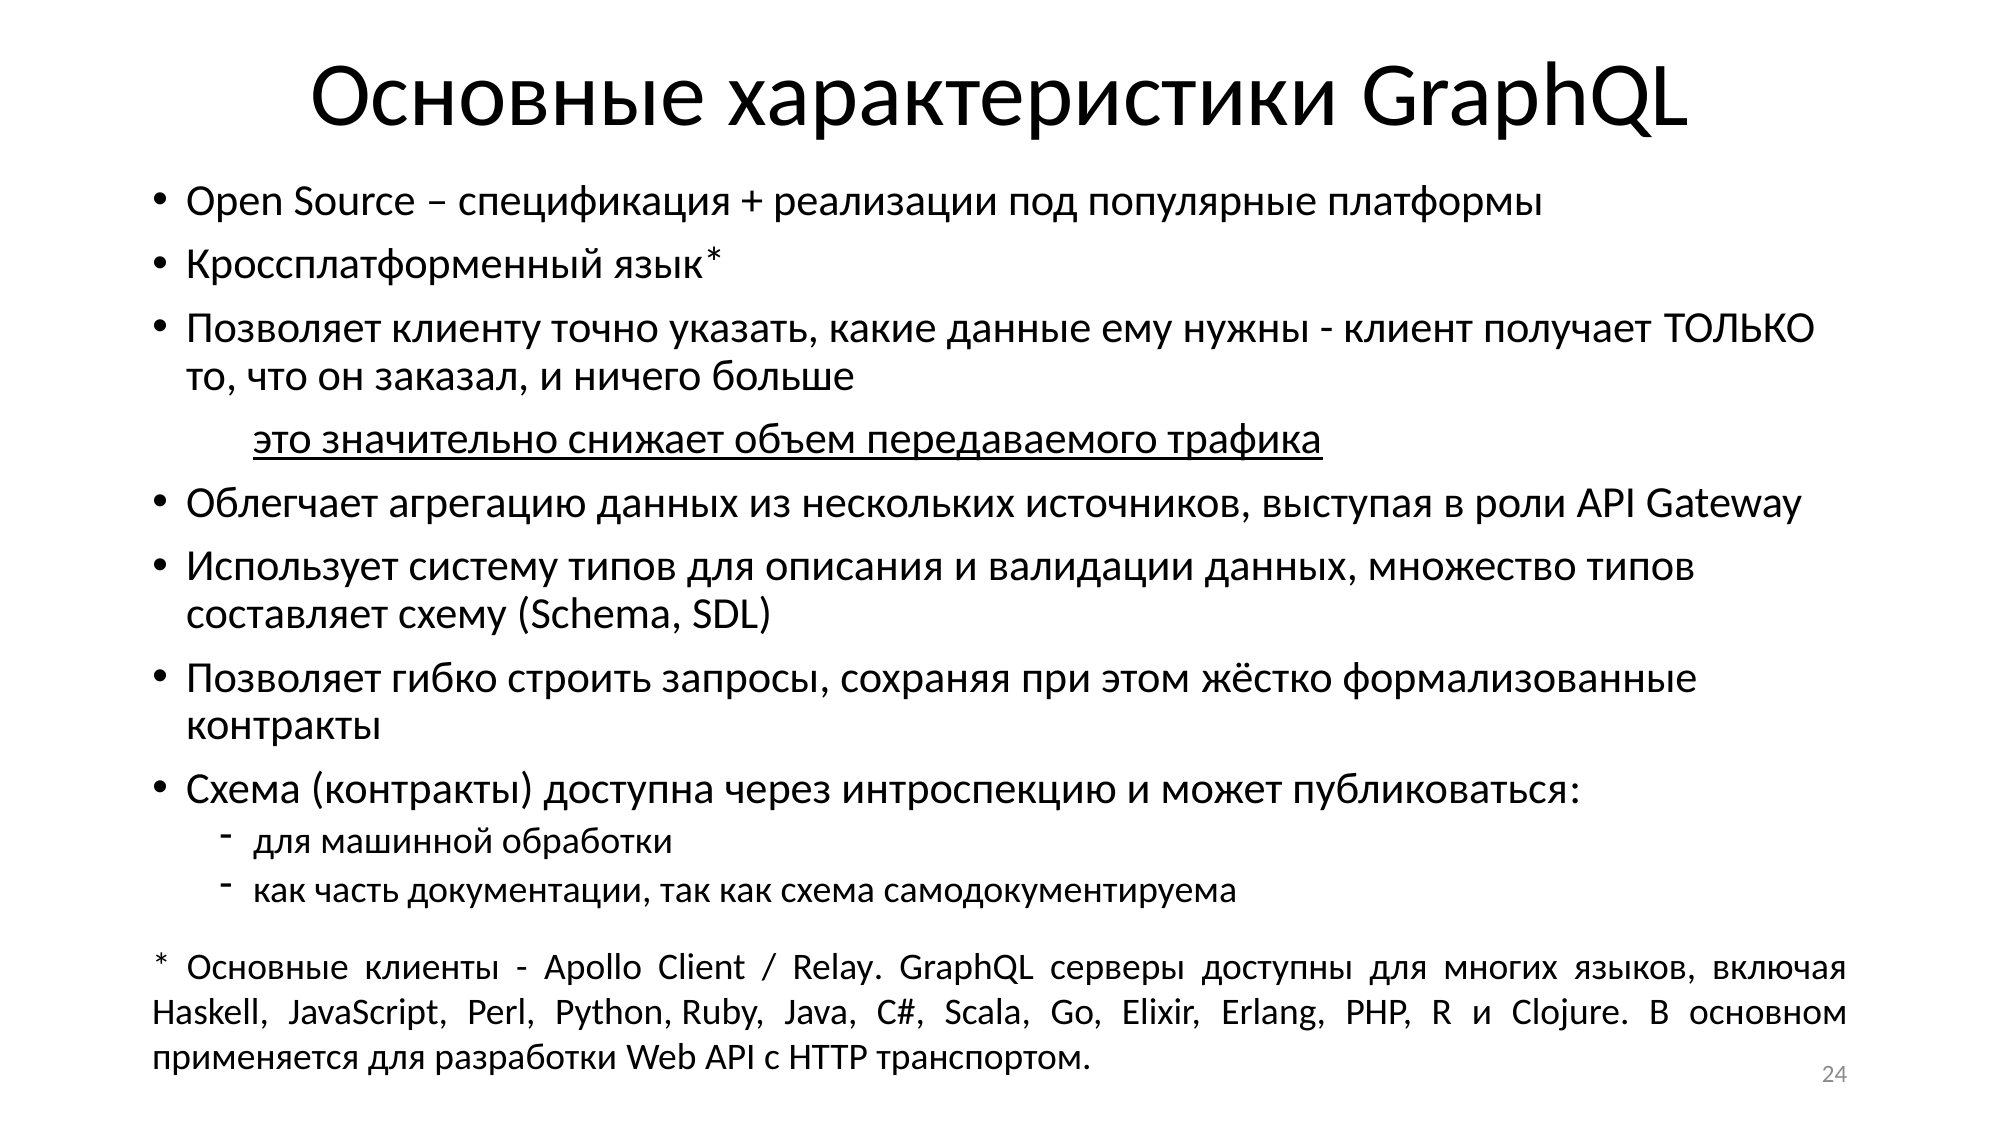

# Основные характеристики GraphQL
Open Source – спецификация + реализации под популярные платформы
Кроссплатформенный язык*
Позволяет клиенту точно указать, какие данные ему нужны - клиент получает ТОЛЬКО то, что он заказал, и ничего больше
          это значительно снижает объем передаваемого трафика
Облегчает агрегацию данных из нескольких источников, выступая в роли API Gateway
Использует систему типов для описания и валидации данных, множество типов составляет схему (Schema, SDL)
Позволяет гибко строить запросы, сохраняя при этом жёстко формализованные контракты
Схема (контракты) доступна через интроспекцию и может публиковаться:
для машинной обработки
как часть документации, так как схема самодокументируема

* Основные клиенты - Apollo Client / Relay. GraphQL серверы доступны для многих языков, включая Haskell, JavaScript, Perl, Python, Ruby, Java, C#, Scala, Go, Elixir, Erlang, PHP, R и Clojure. В основном применяется для разработки Web API с HTTP транспортом.
24